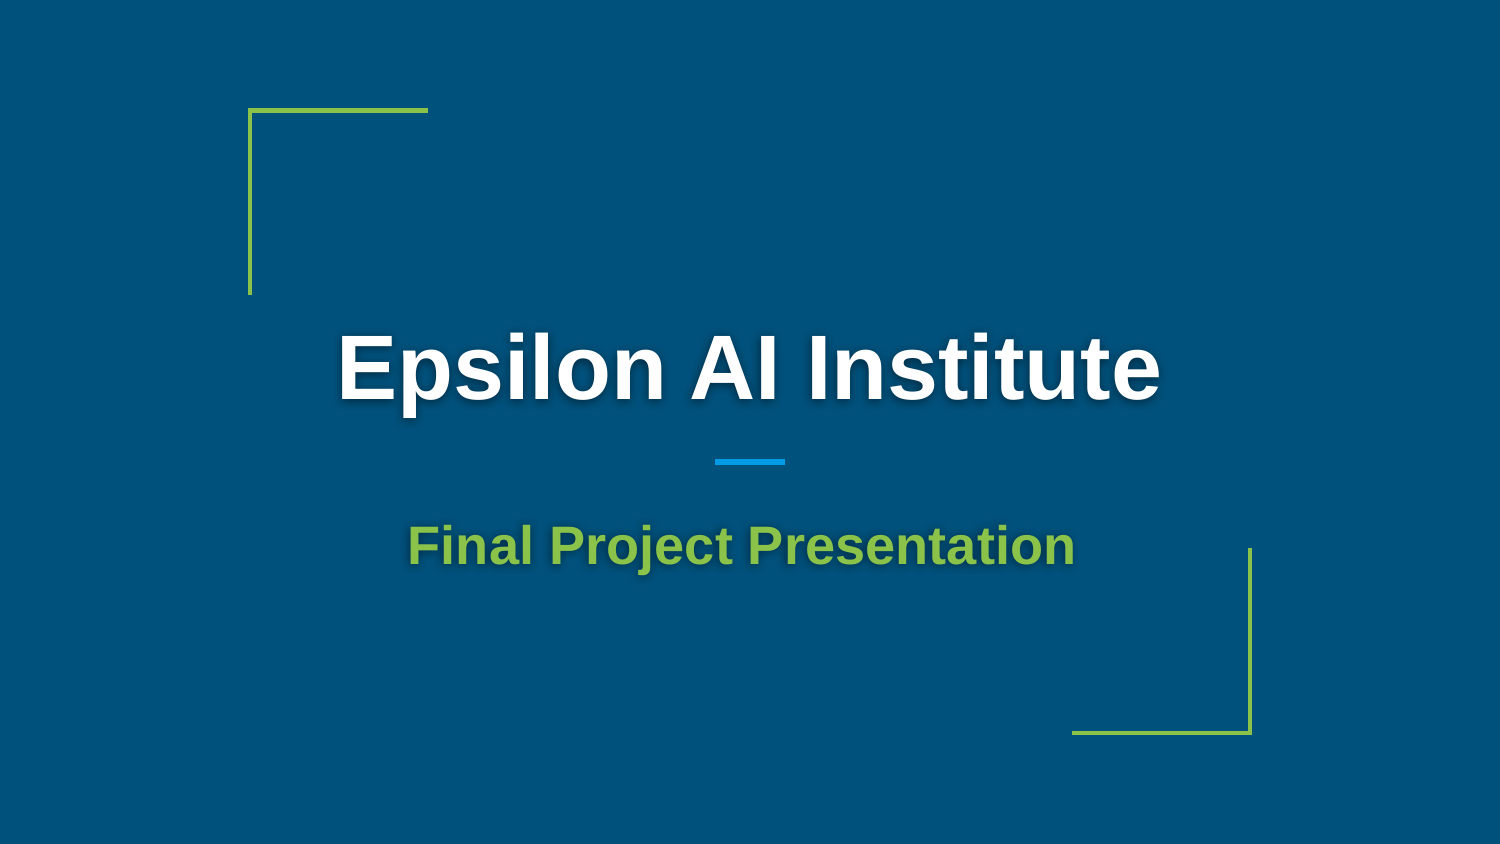

# Epsilon AI Institute
Final Project Presentation